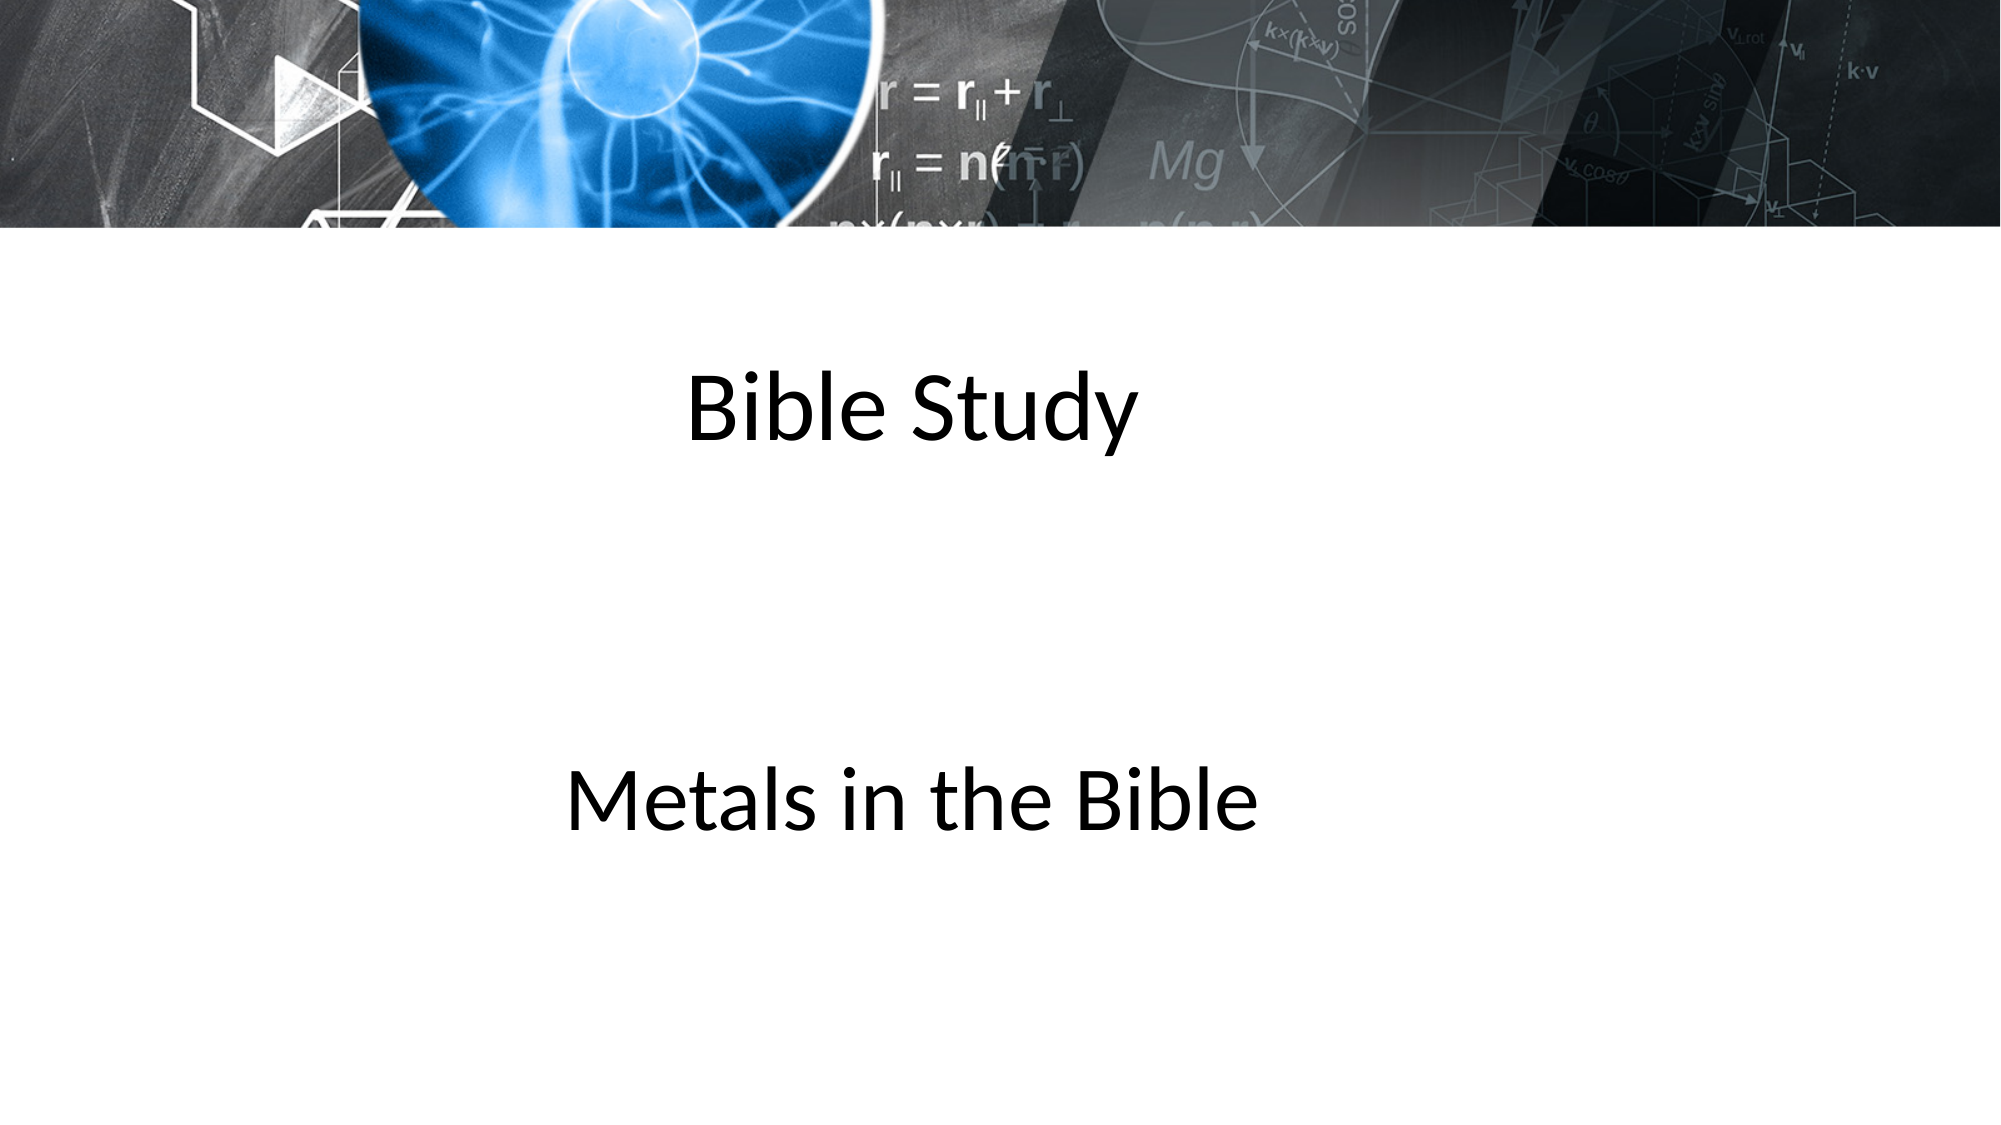

# Bible Study
Metals in the Bible